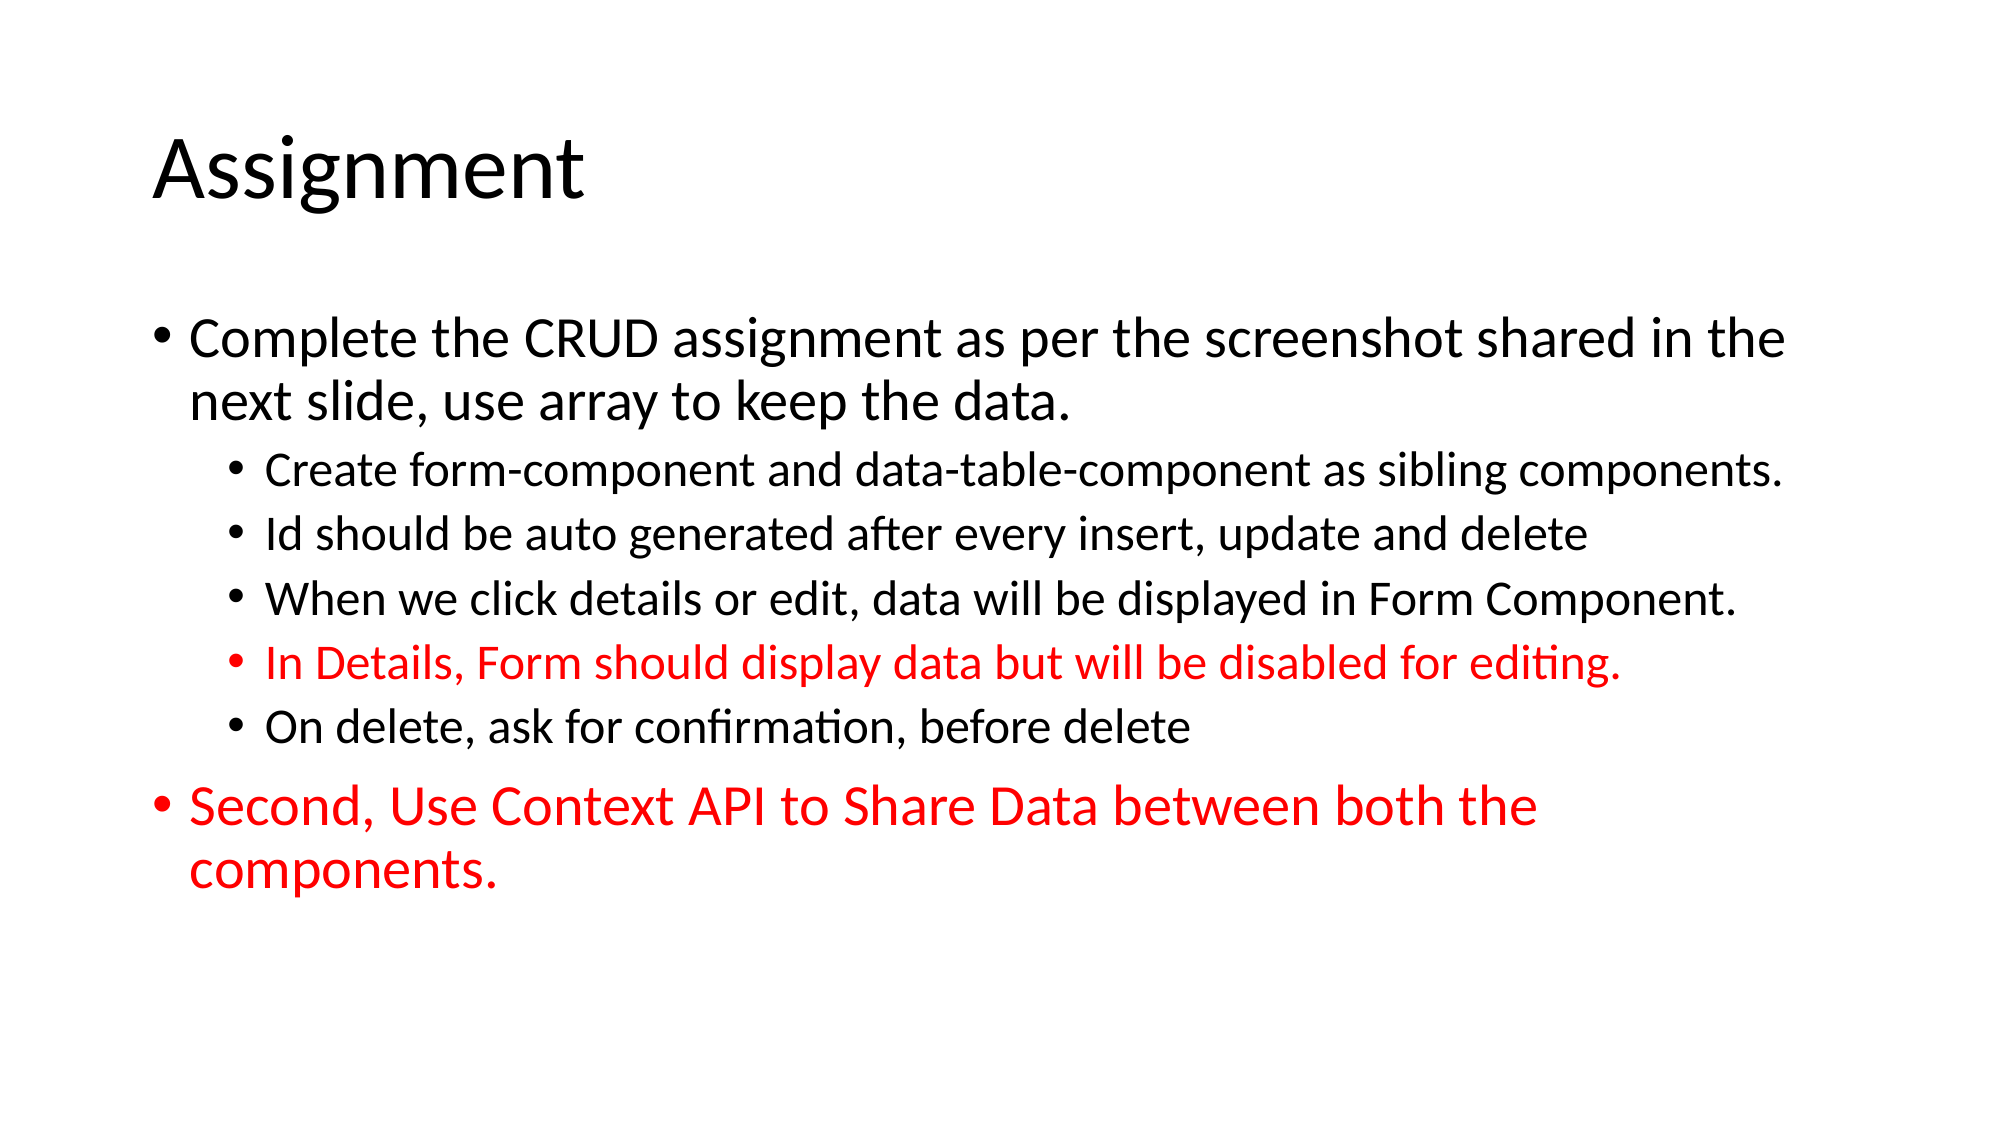

# Assignment
Complete the CRUD assignment as per the screenshot shared in the next slide, use array to keep the data.
Create form-component and data-table-component as sibling components.
Id should be auto generated after every insert, update and delete
When we click details or edit, data will be displayed in Form Component.
In Details, Form should display data but will be disabled for editing.
On delete, ask for confirmation, before delete
Second, Use Context API to Share Data between both the components.